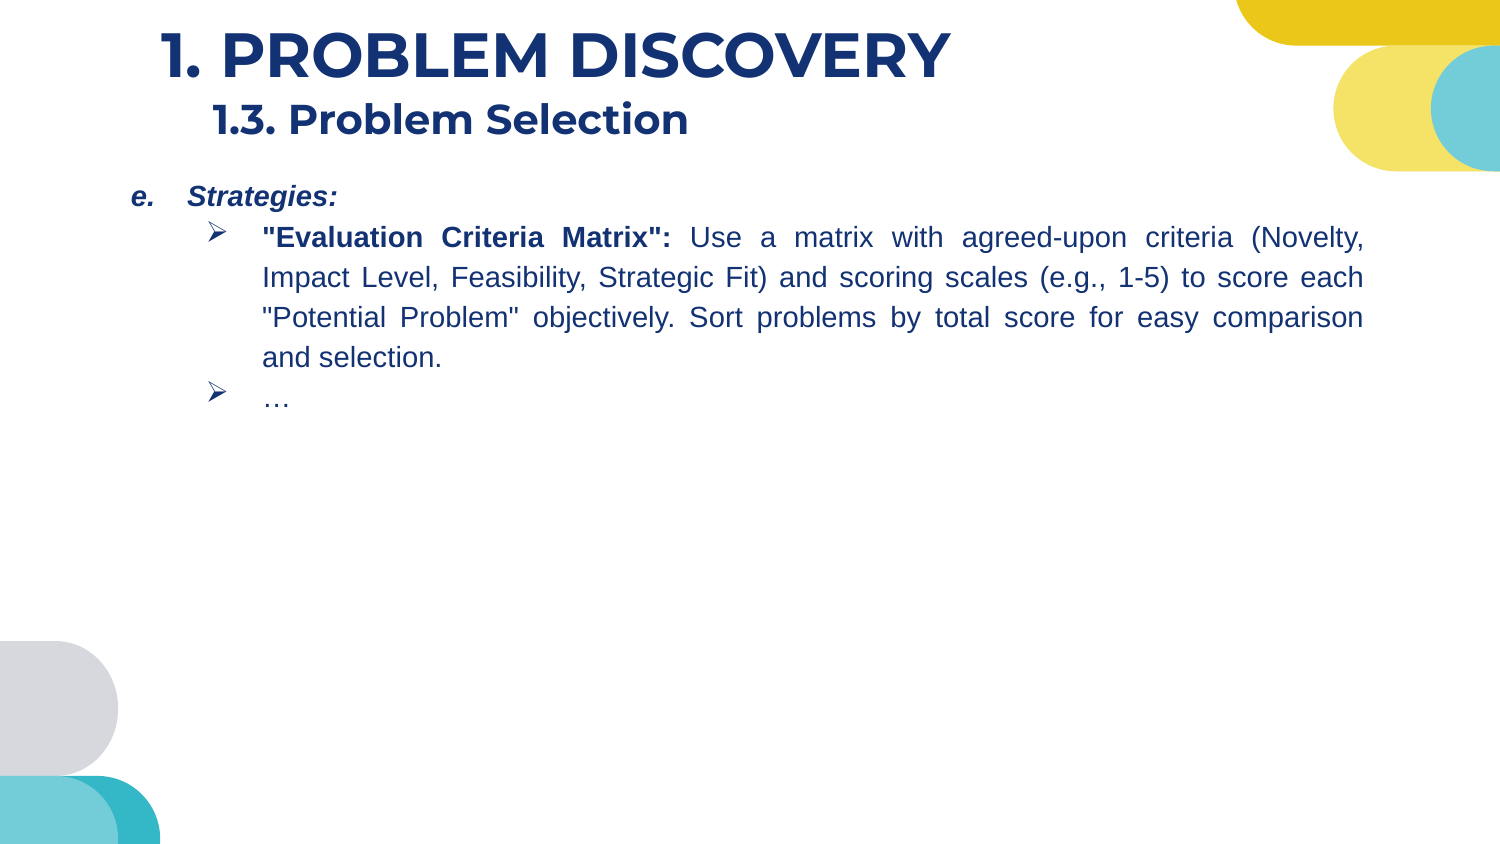

# 1. PROBLEM DISCOVERY
1.3. Problem Selection
Strategies:
"Evaluation Criteria Matrix": Use a matrix with agreed-upon criteria (Novelty, Impact Level, Feasibility, Strategic Fit) and scoring scales (e.g., 1-5) to score each "Potential Problem" objectively. Sort problems by total score for easy comparison and selection.
…